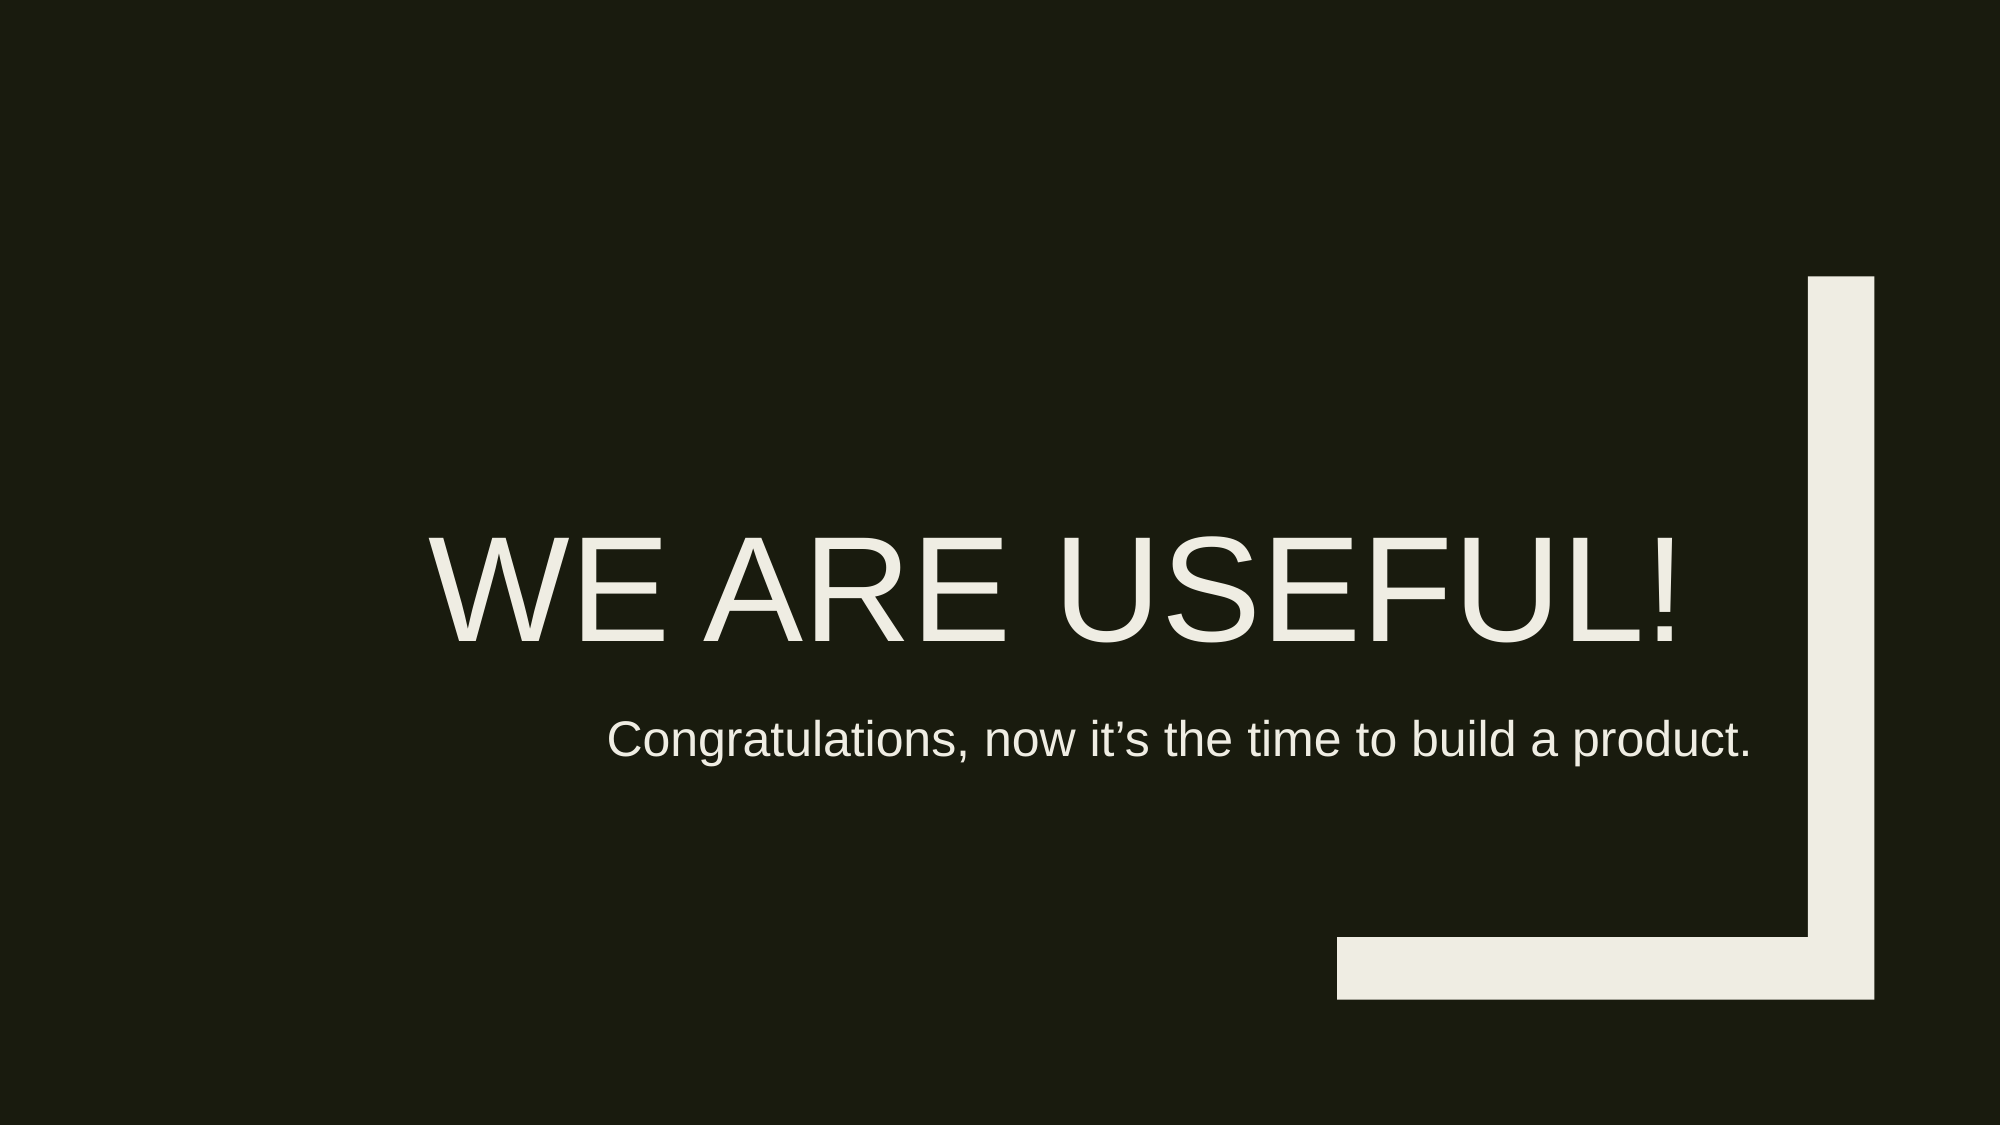

# We are useful!
Congratulations, now it’s the time to build a product.